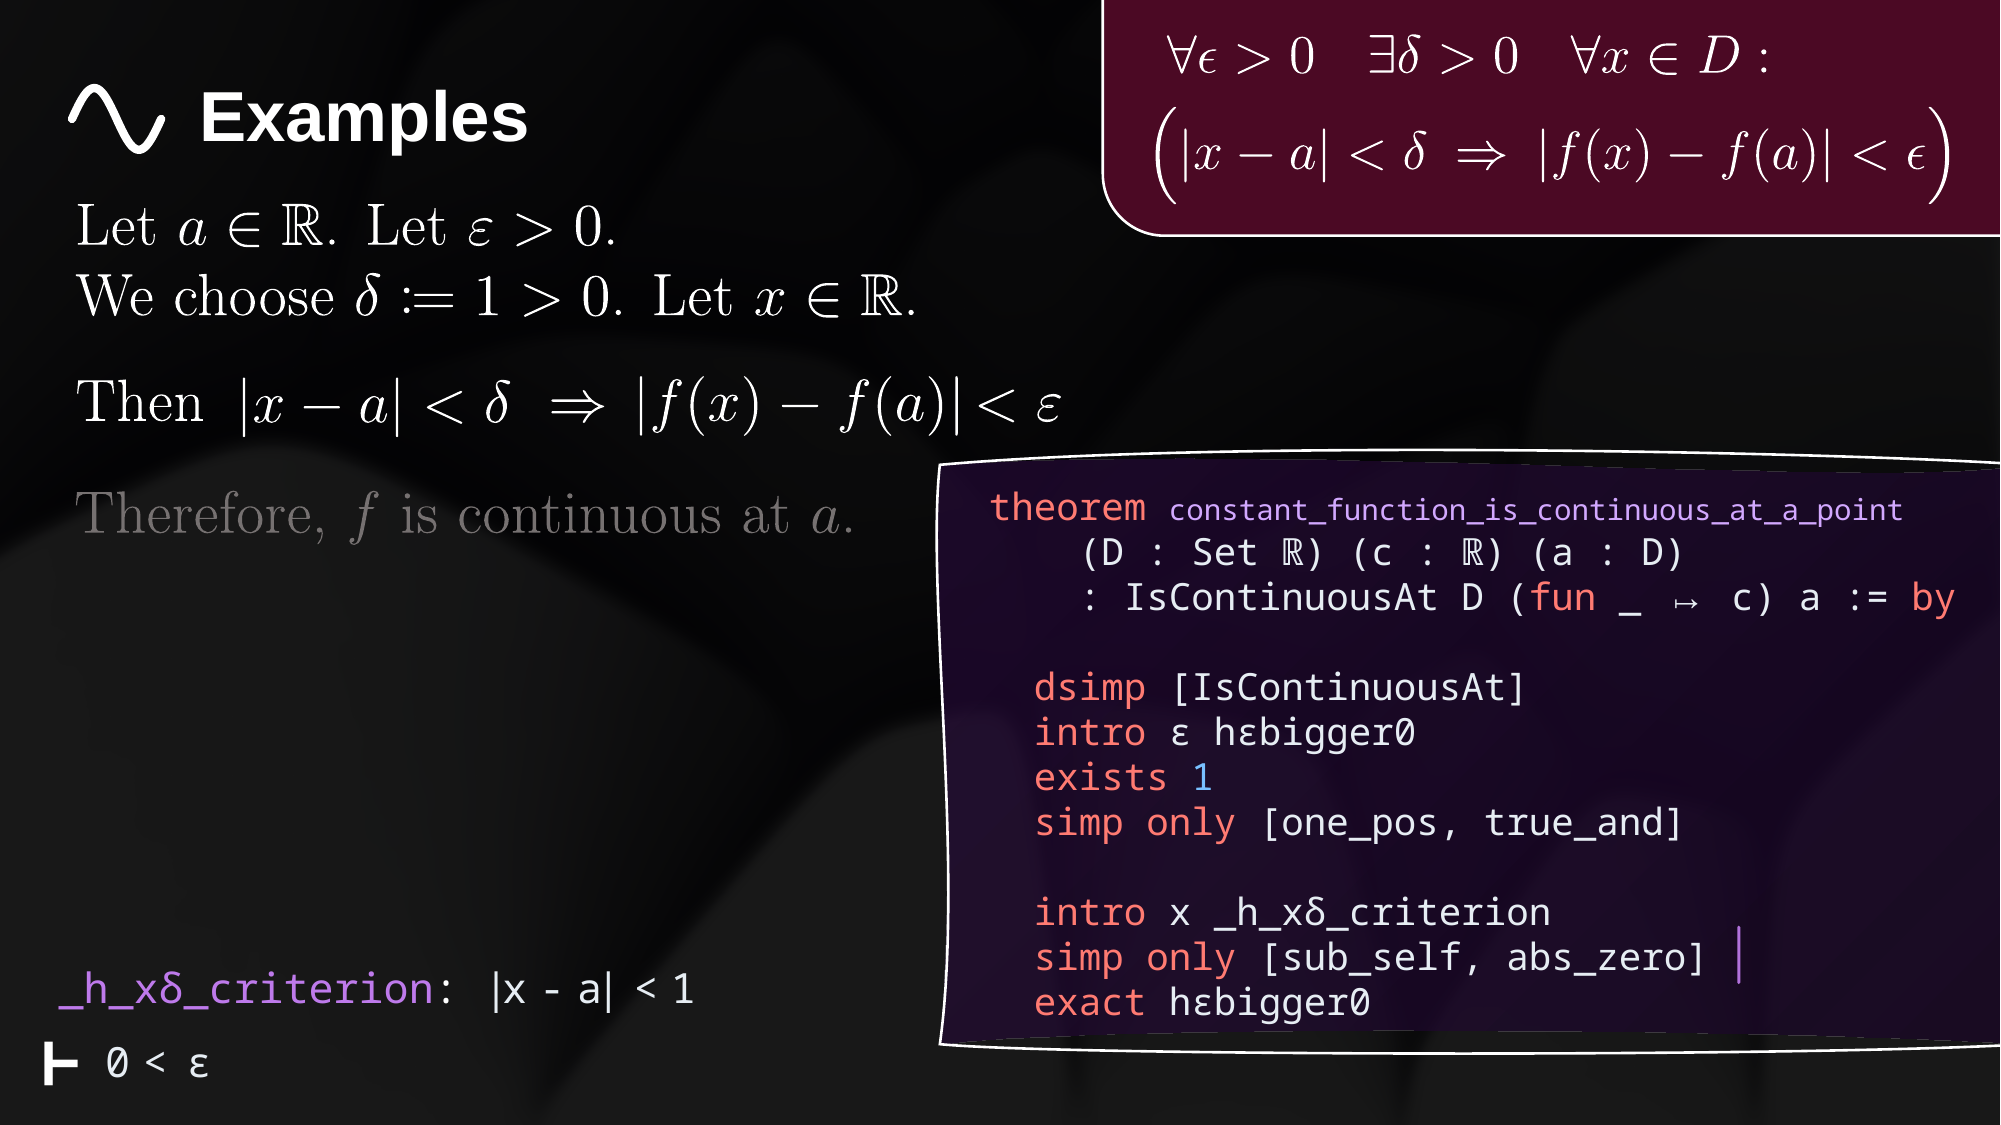

# Examples

theorem constant_function_is_continuous_at_a_point
    (D : Set ℝ) (c : ℝ) (a : D)
    : IsContinuousAt D (fun _ ↦ c) a := by

  dsimp [IsContinuousAt]
  intro ε hεbigger0
  exists 1
  simp only [one_pos, true_and]

  intro x _h_xδ_criterion
  simp only [sub_self, abs_zero]
  exact hεbigger0

_h_xδ_criterion: |x - a| < 1
⊢
0 < ε